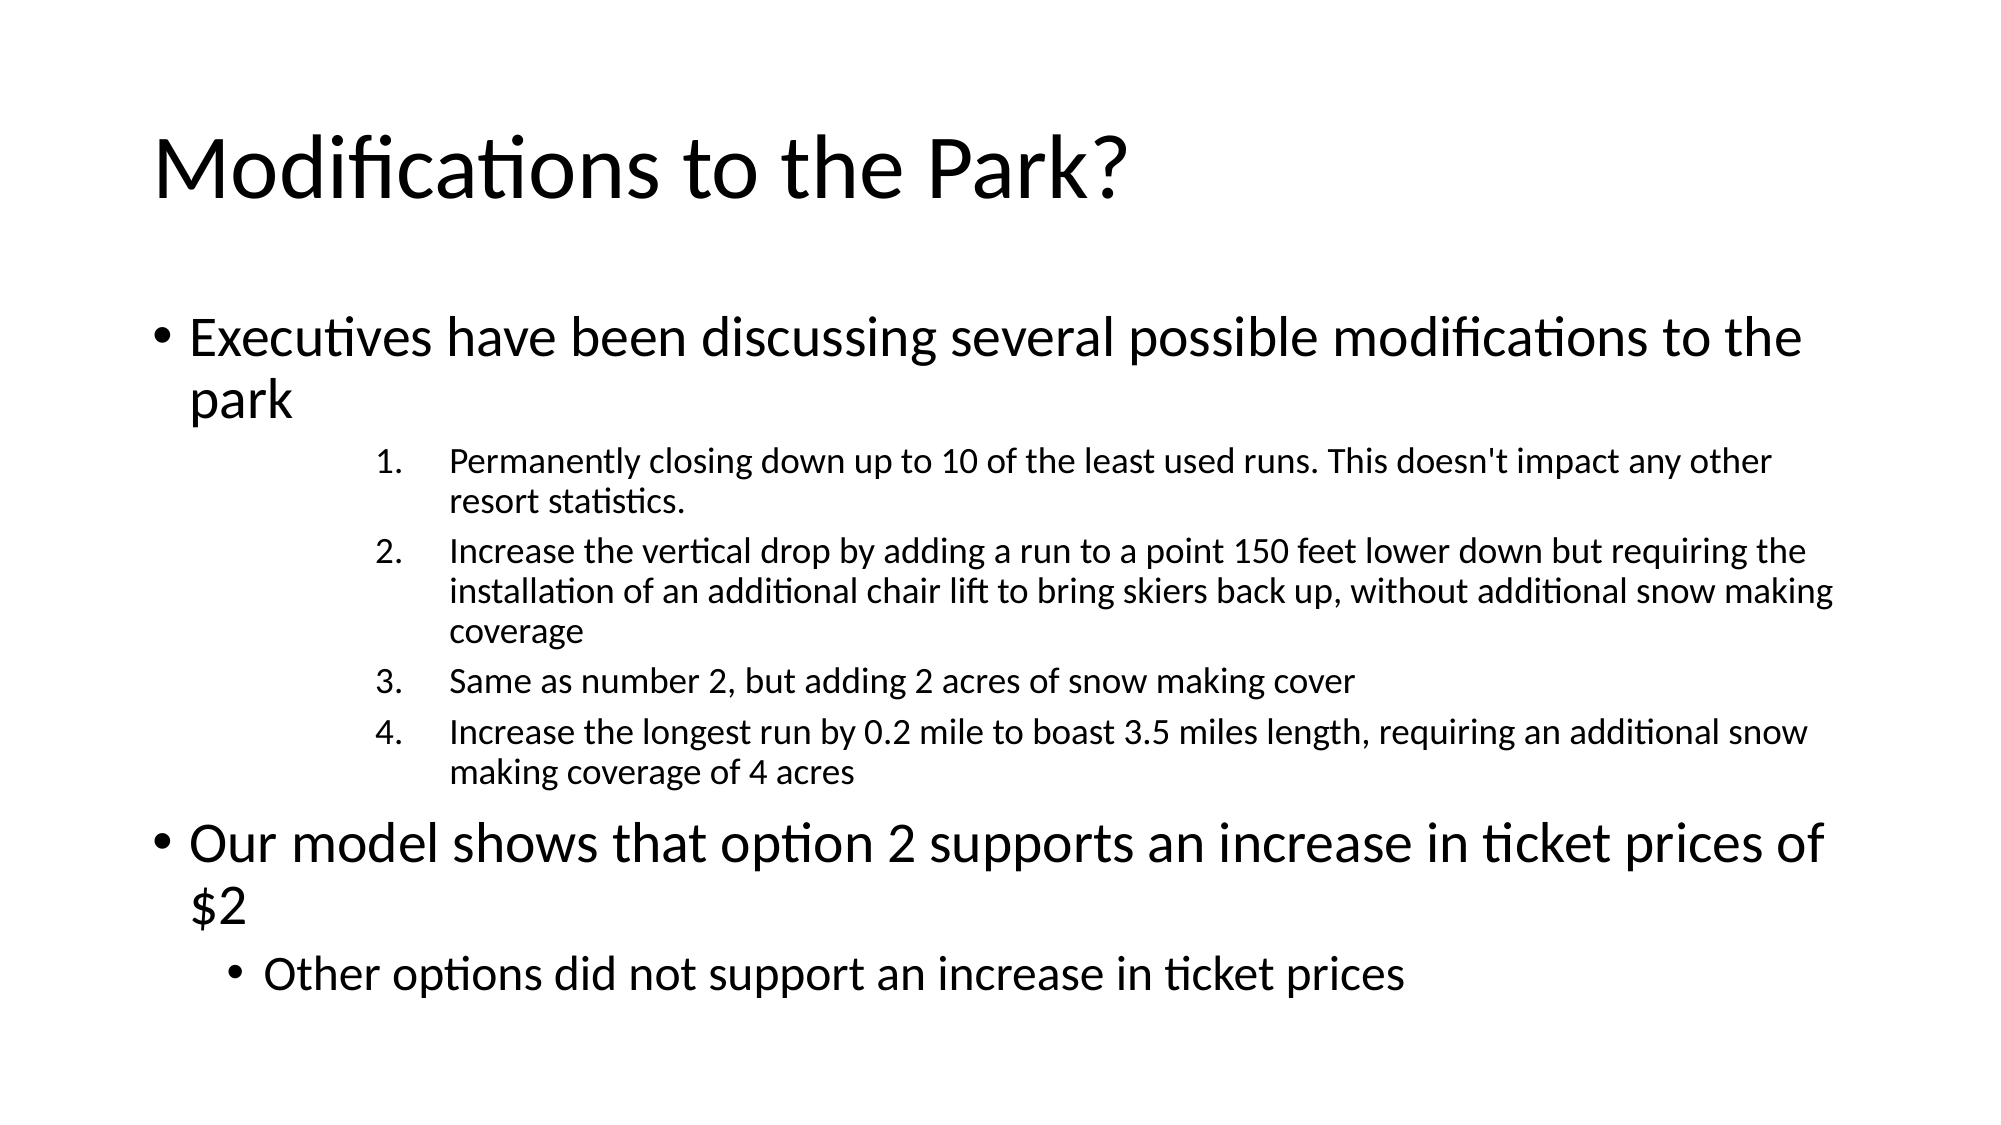

# Modifications to the Park?
Executives have been discussing several possible modifications to the park
Permanently closing down up to 10 of the least used runs. This doesn't impact any other resort statistics.
Increase the vertical drop by adding a run to a point 150 feet lower down but requiring the installation of an additional chair lift to bring skiers back up, without additional snow making coverage
Same as number 2, but adding 2 acres of snow making cover
Increase the longest run by 0.2 mile to boast 3.5 miles length, requiring an additional snow making coverage of 4 acres
Our model shows that option 2 supports an increase in ticket prices of $2
Other options did not support an increase in ticket prices